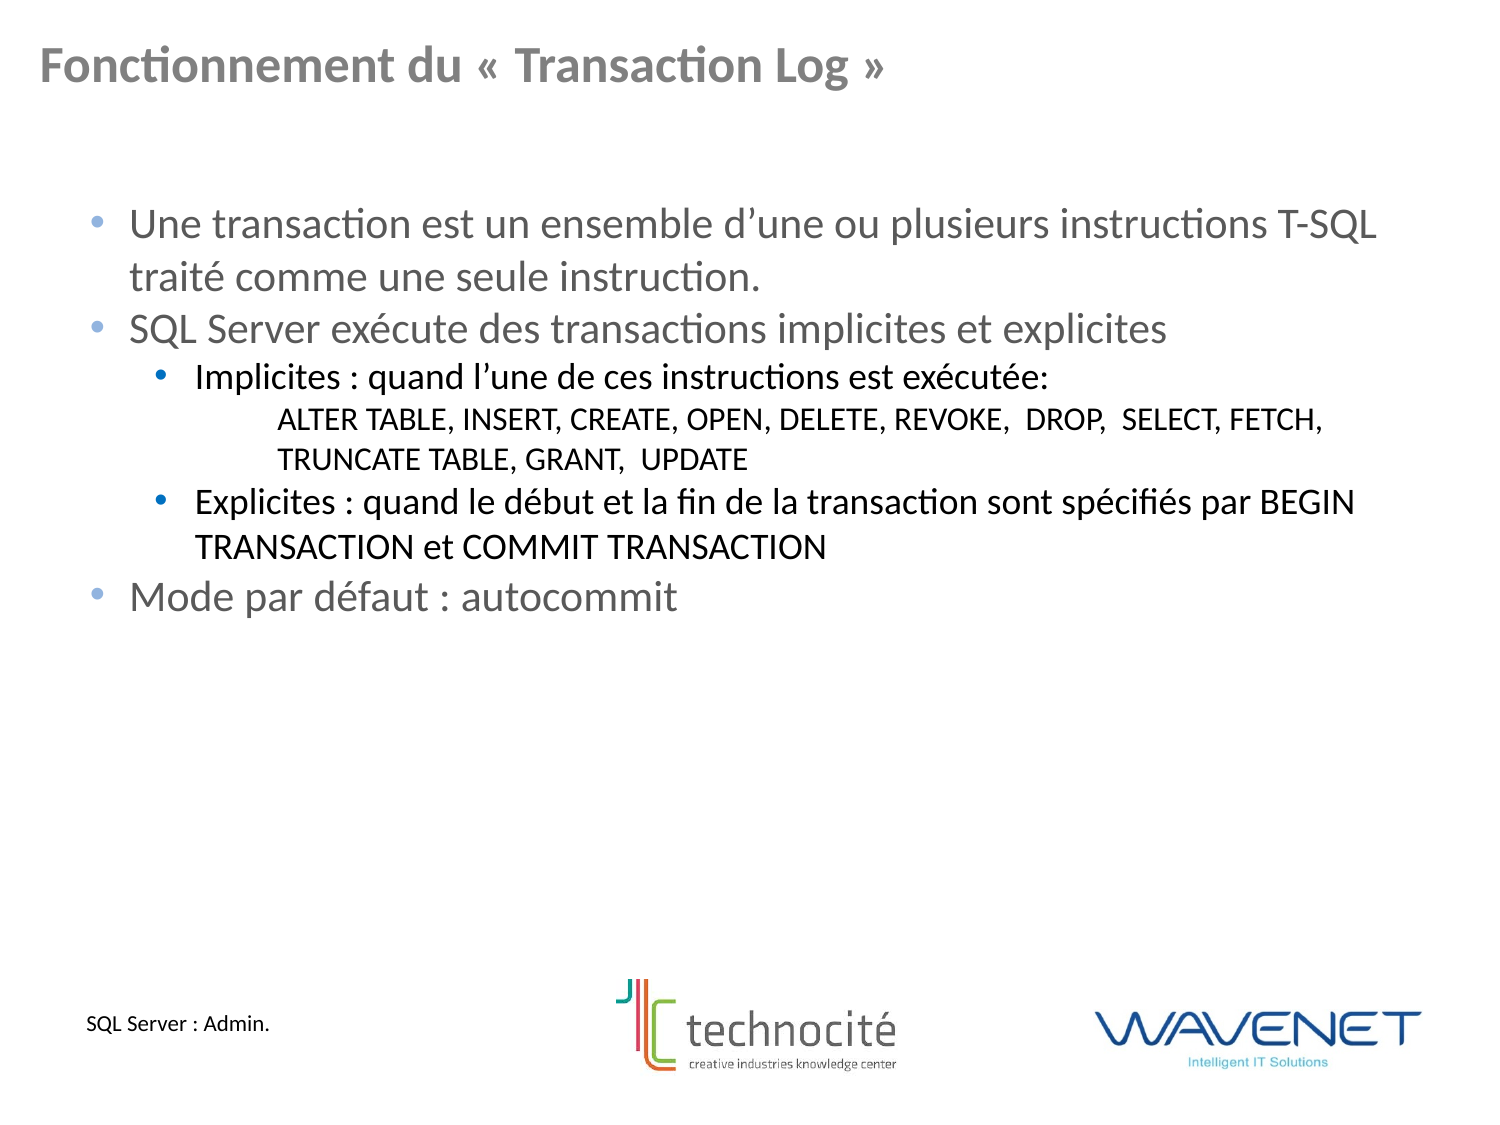

Fonctionnement du « Transaction Log »
Une transaction est un ensemble d’une ou plusieurs instructions T-SQL traité comme une seule instruction.
SQL Server exécute des transactions implicites et explicites
Implicites : quand l’une de ces instructions est exécutée:
ALTER TABLE, INSERT, CREATE, OPEN, DELETE, REVOKE,  DROP,  SELECT, FETCH, TRUNCATE TABLE, GRANT,  UPDATE
Explicites : quand le début et la fin de la transaction sont spécifiés par BEGIN TRANSACTION et COMMIT TRANSACTION
Mode par défaut : autocommit
SQL Server : Admin.